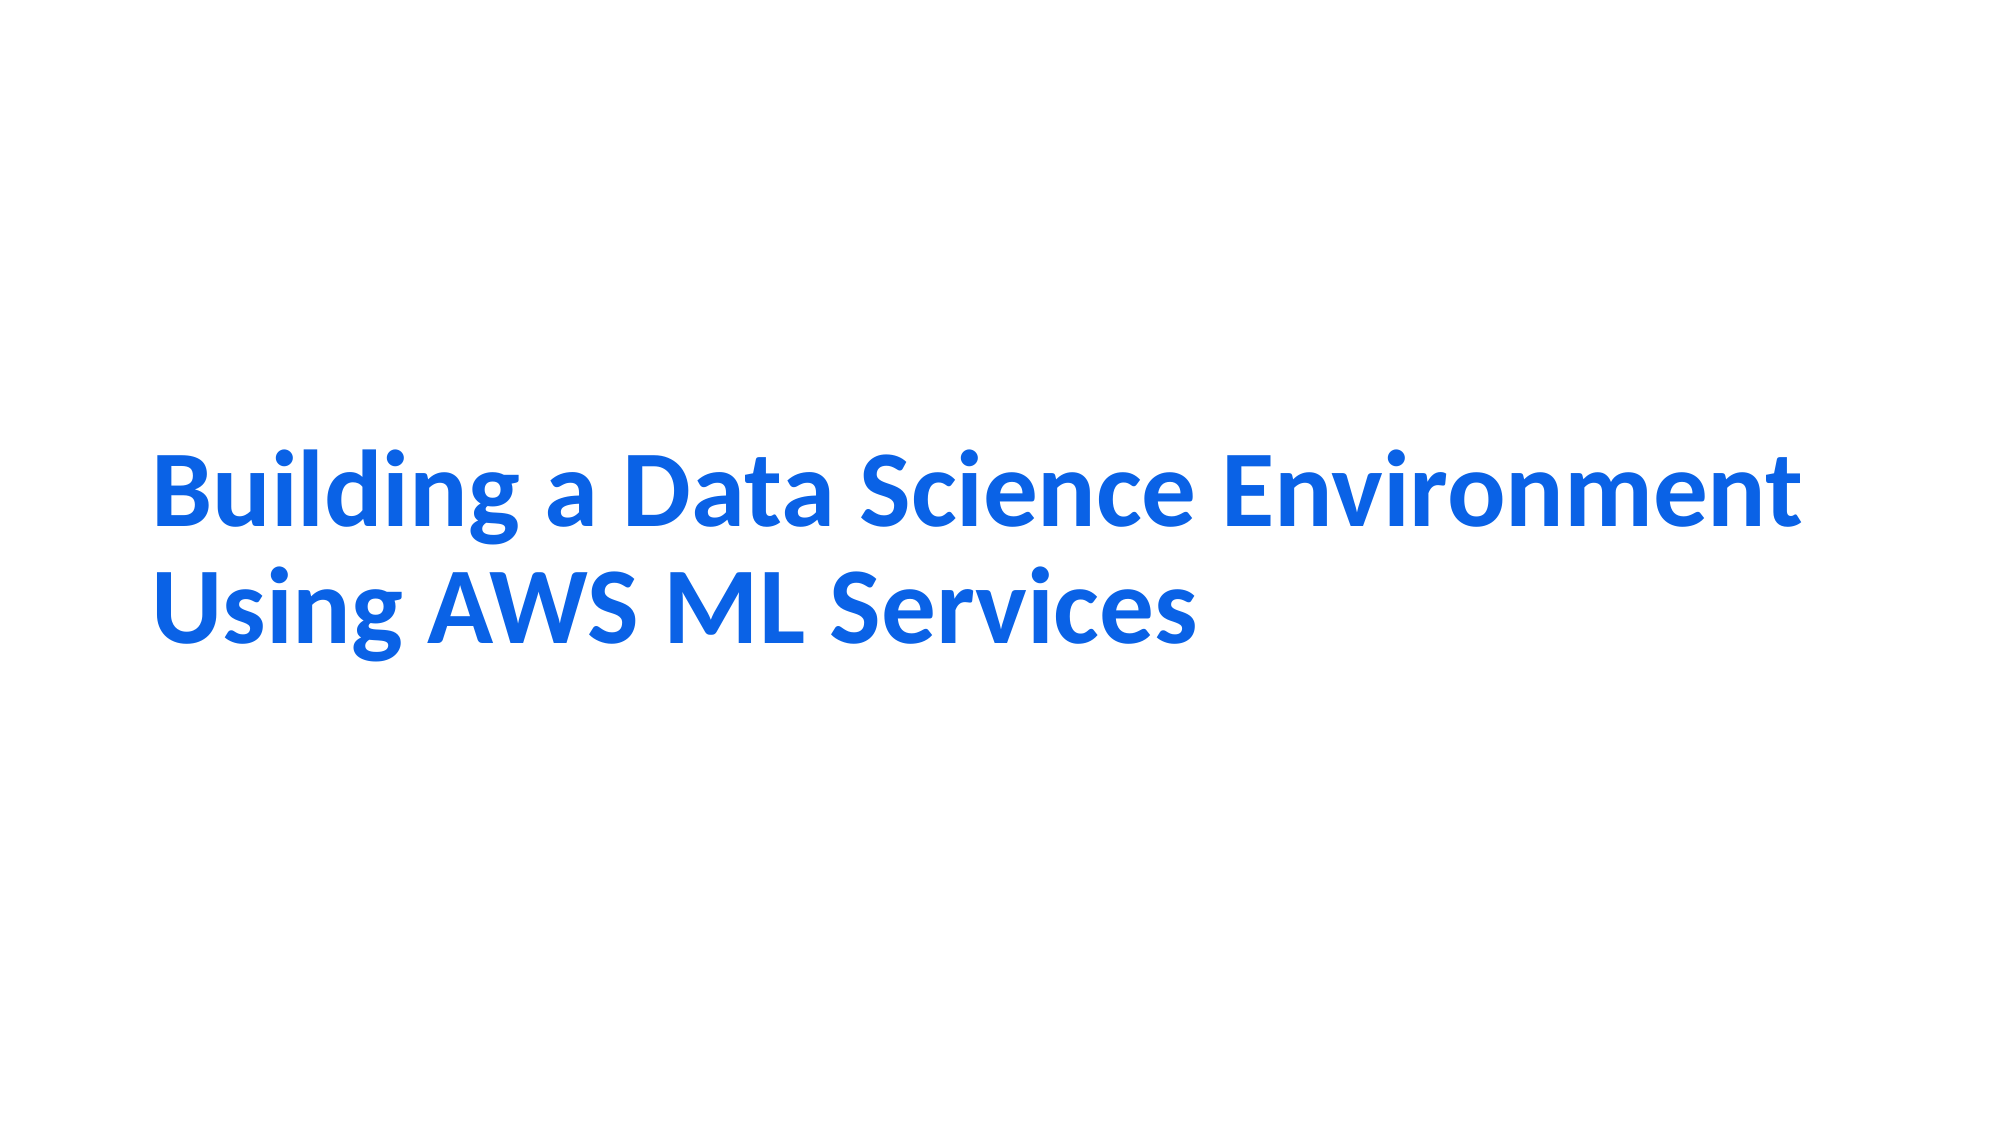

# Building a Data Science Environment Using AWS ML Services